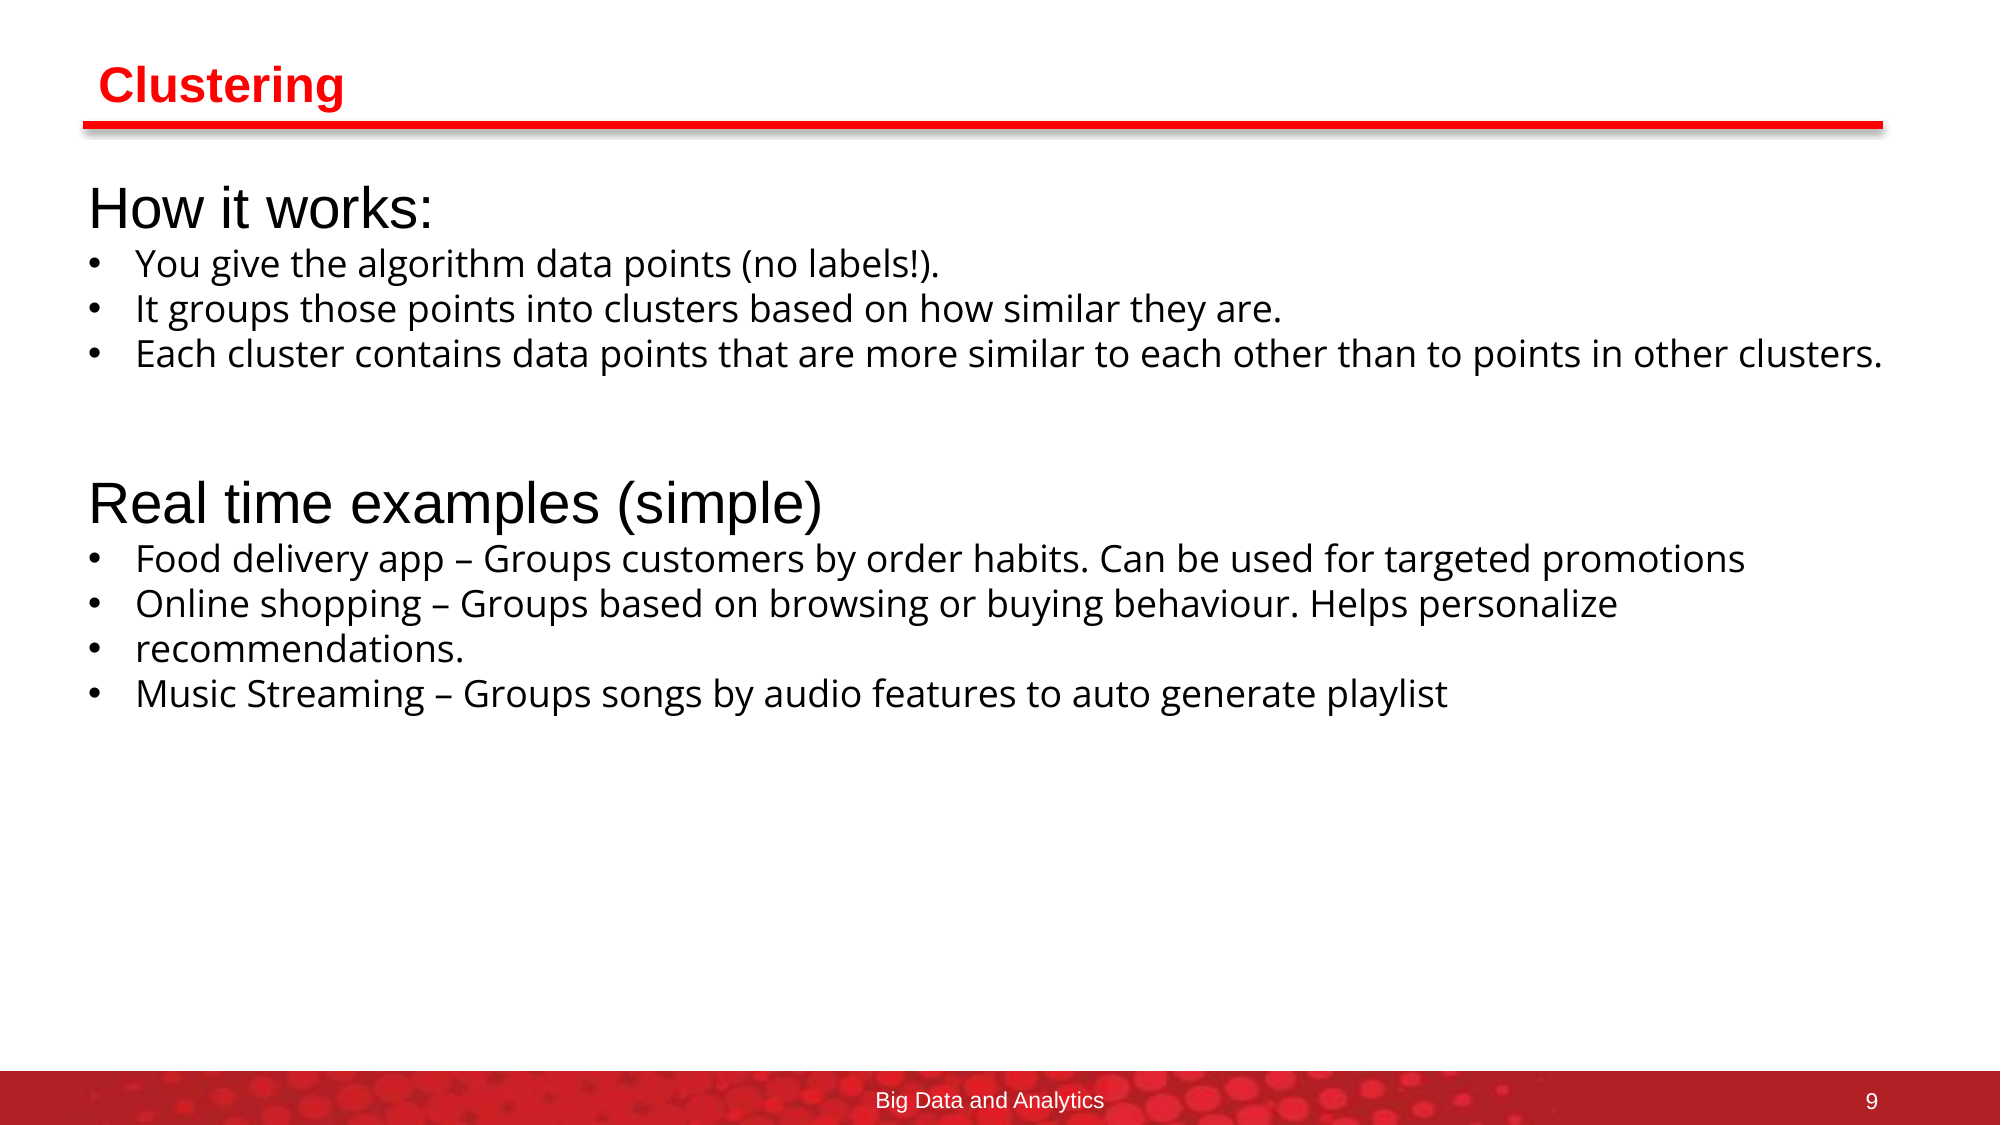

# Clustering
How it works:
You give the algorithm data points (no labels!).
It groups those points into clusters based on how similar they are.
Each cluster contains data points that are more similar to each other than to points in other clusters.

Real time examples (simple)
Food delivery app – Groups customers by order habits. Can be used for targeted promotions
Online shopping – Groups based on browsing or buying behaviour. Helps personalize
recommendations.
Music Streaming – Groups songs by audio features to auto generate playlist
Big Data and Analytics
9